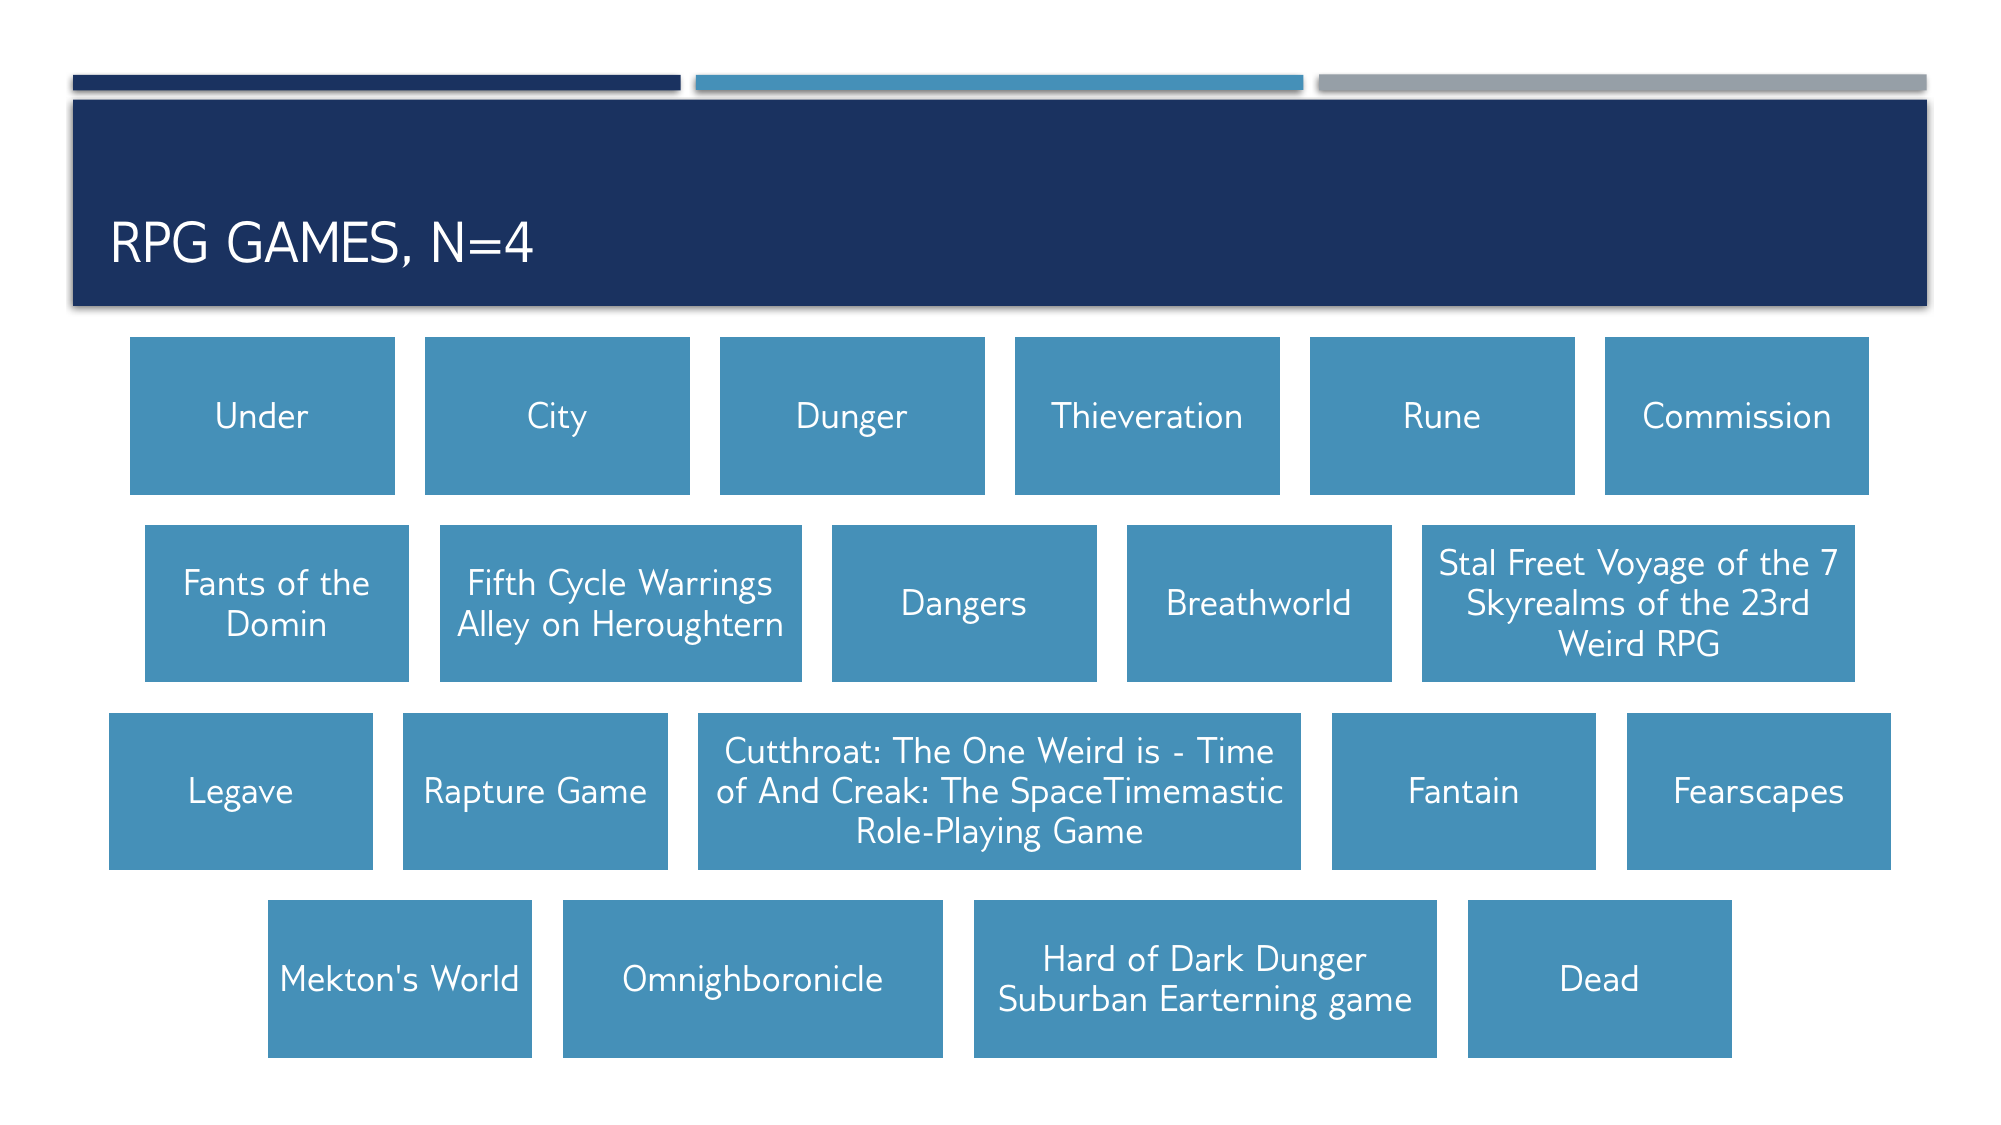

# RPG games, N=4
Under
City
Dunger
Thieveration
Rune
Commission
Fants of the Domin
Fifth Cycle Warrings Alley on Heroughtern
Dangers
Breathworld
Stal Freet Voyage of the 7 Skyrealms of the 23rd Weird RPG
Legave
Rapture Game
Cutthroat: The One Weird is - Time of And Creak: The SpaceTimemastic Role-Playing Game
Fantain
Fearscapes
Mekton's World
Omnighboronicle
Hard of Dark Dunger Suburban Earterning game
Dead